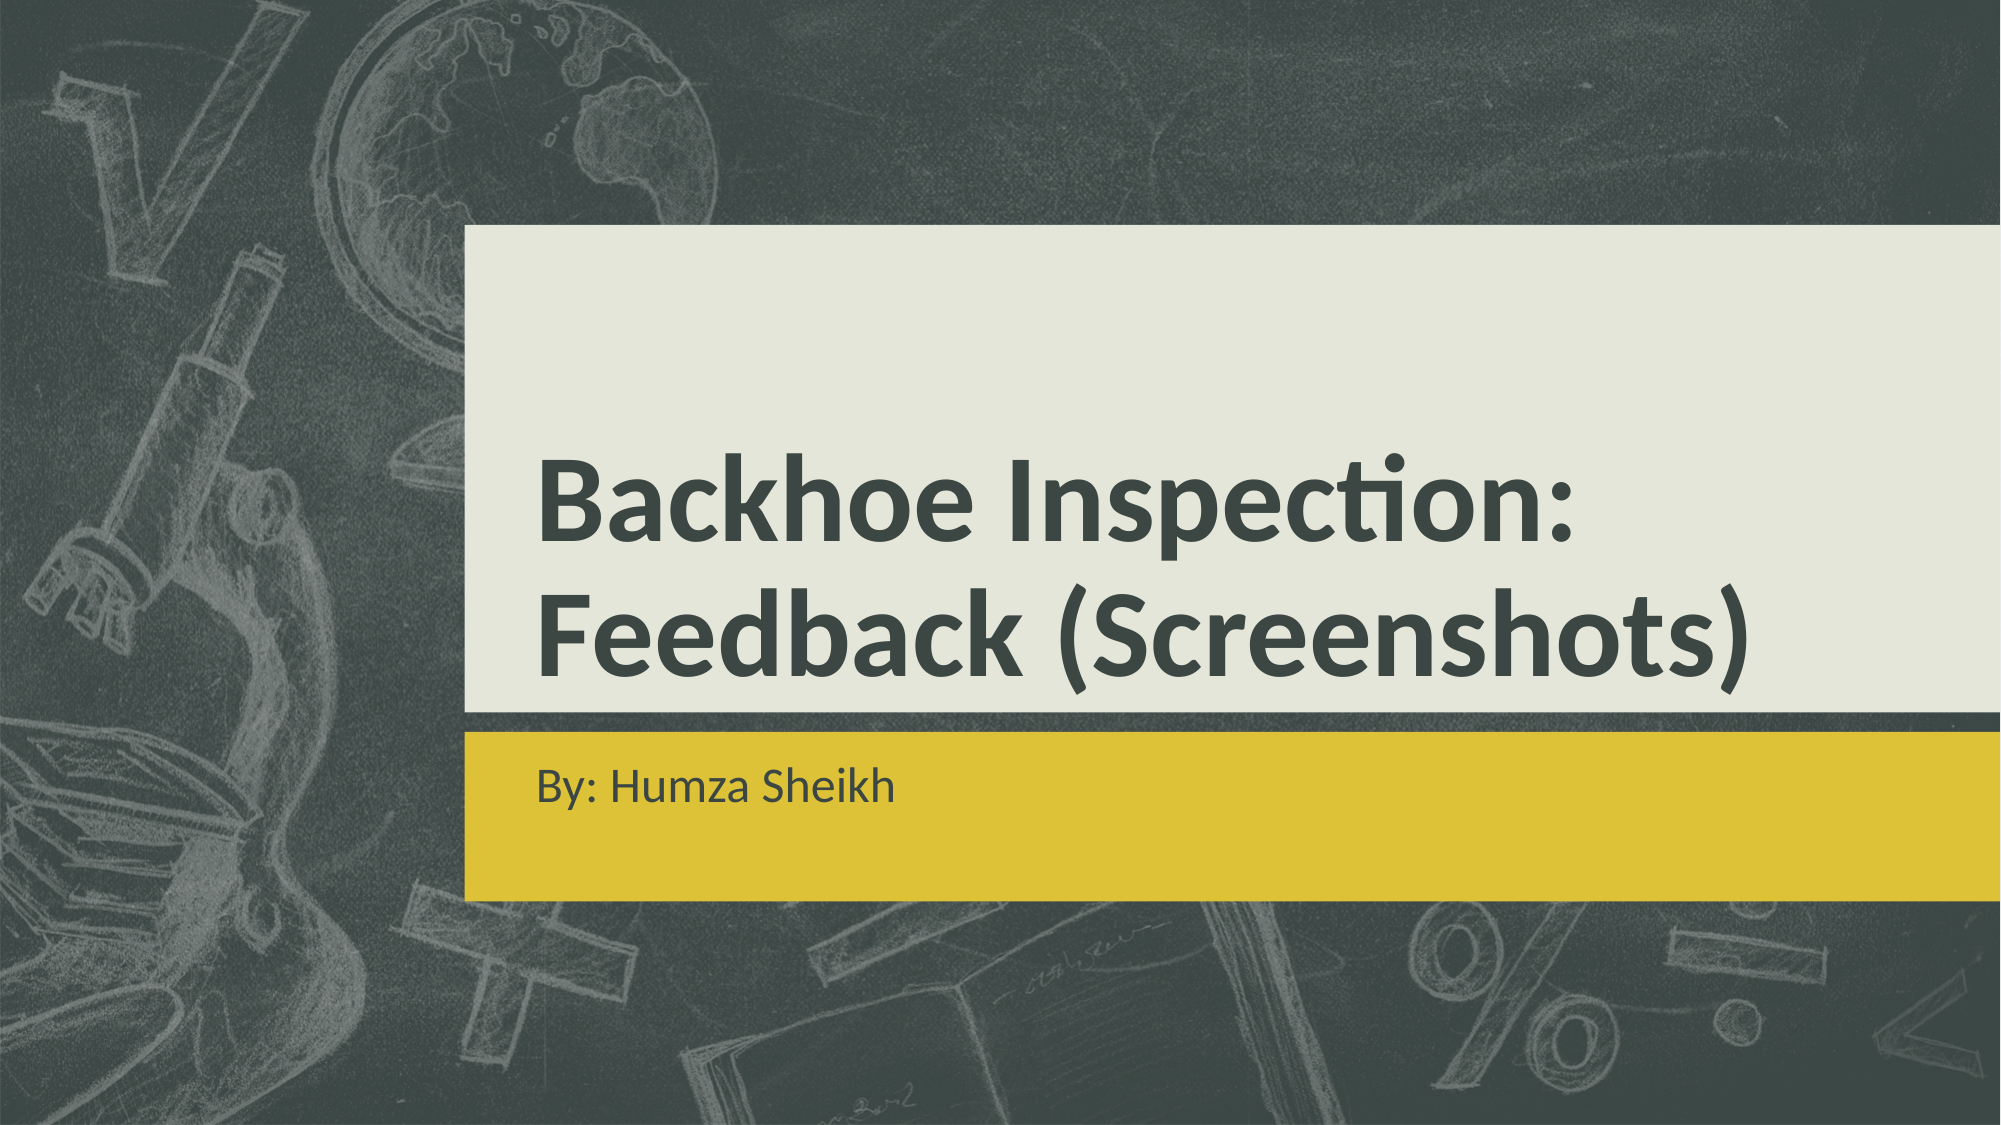

# Backhoe Inspection: Feedback (Screenshots)
By: Humza Sheikh